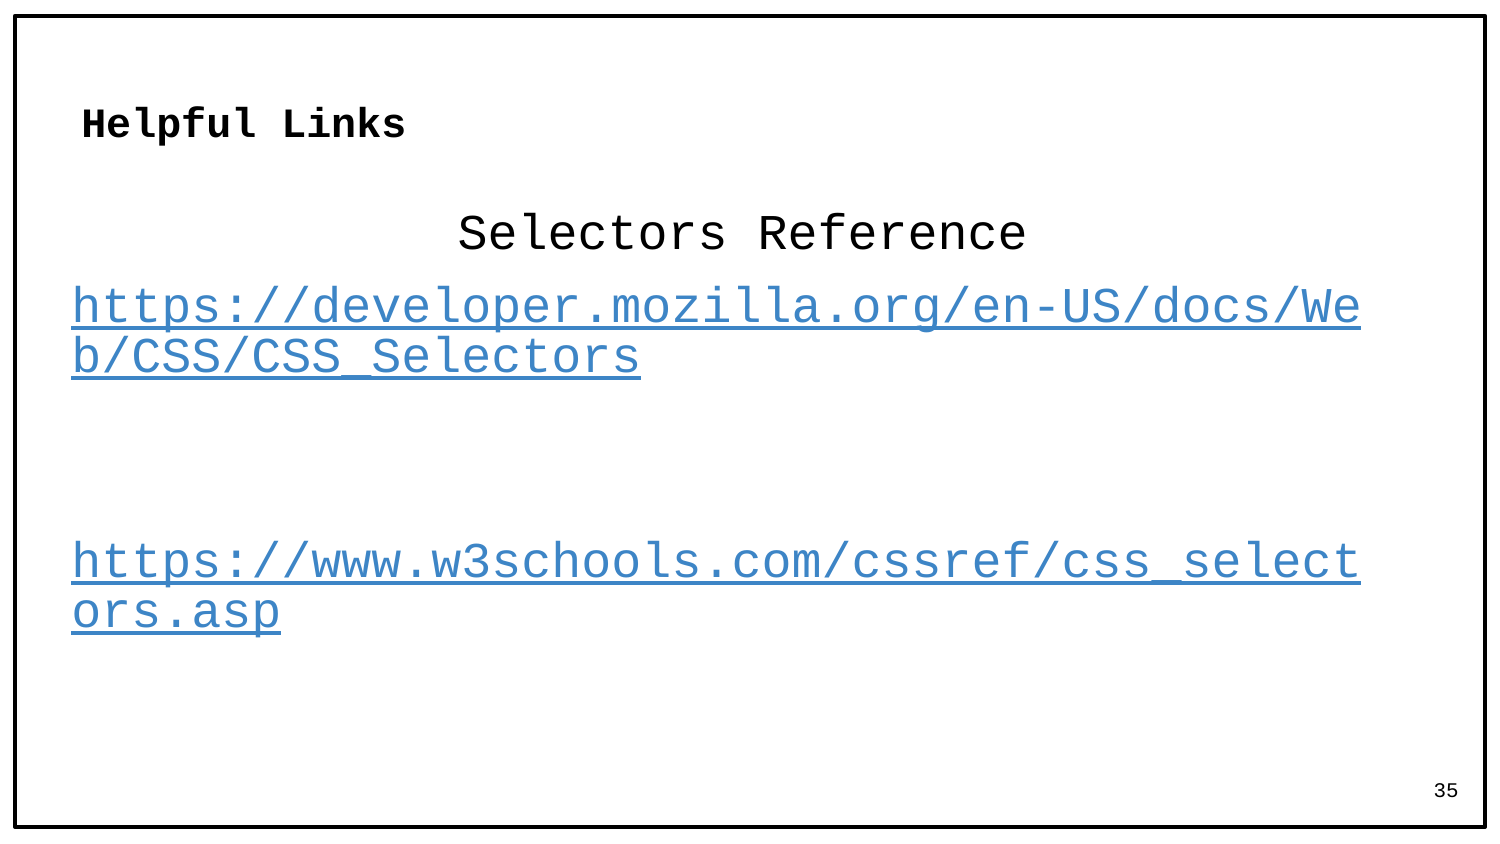

# Helpful Links
Selectors Reference
https://developer.mozilla.org/en-US/docs/Web/CSS/CSS_Selectors

https://www.w3schools.com/cssref/css_selectors.asp
35